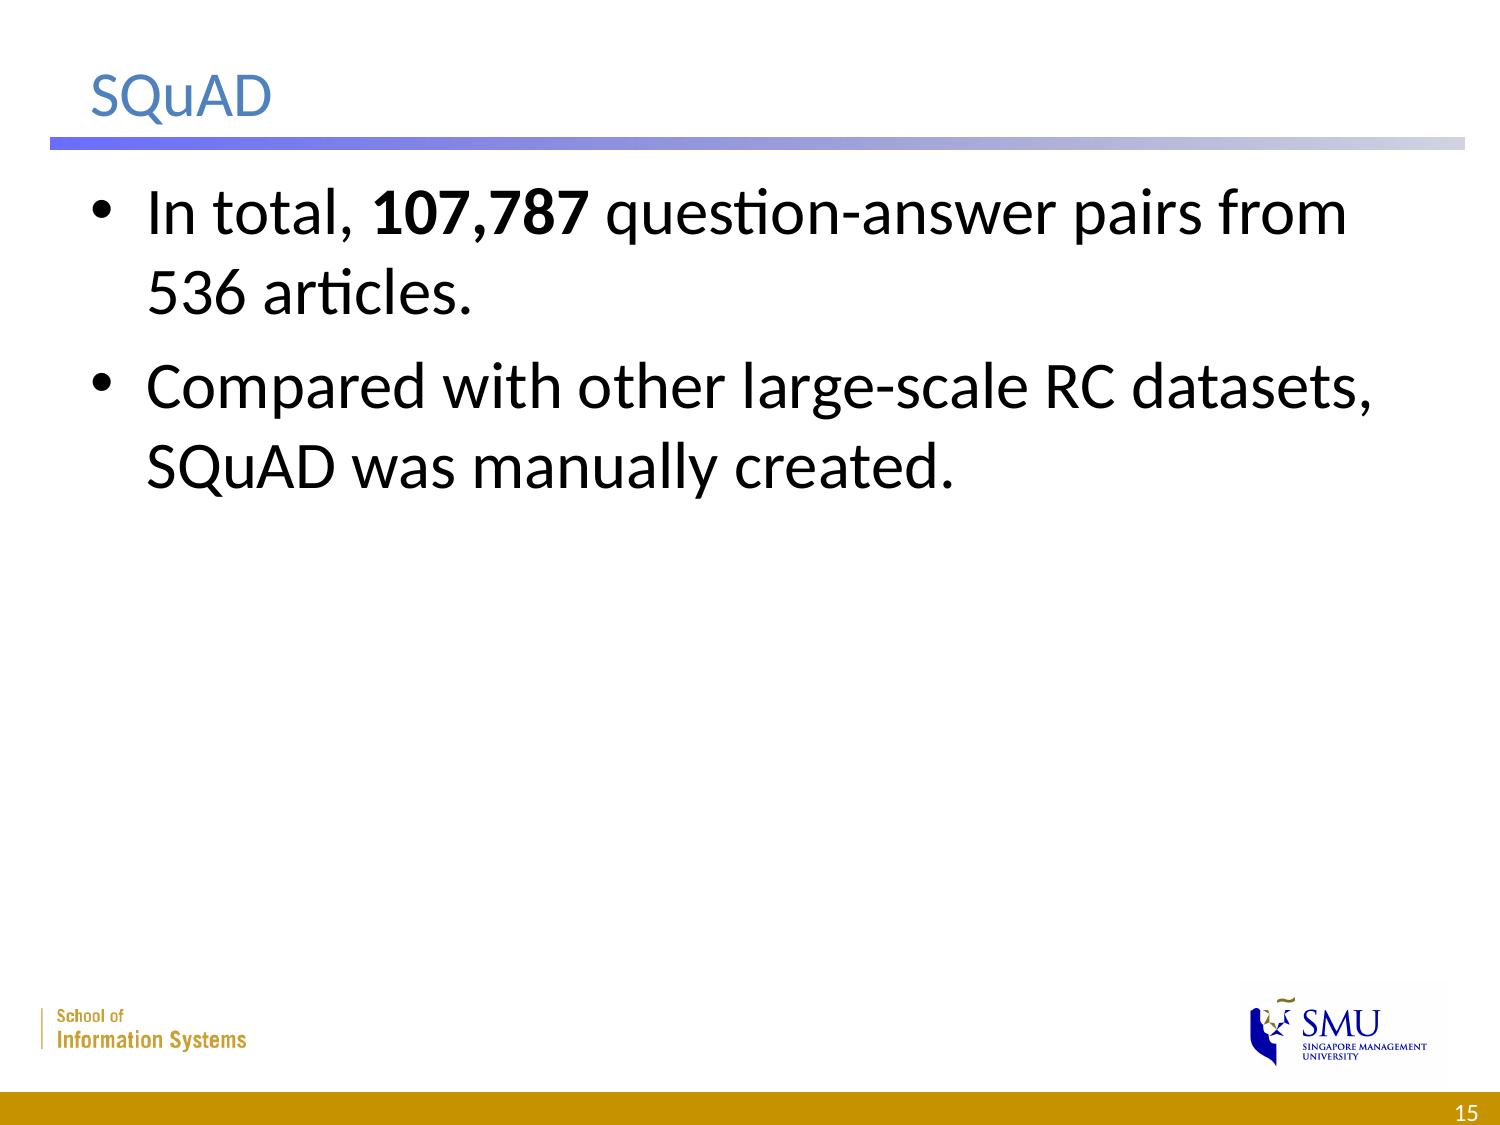

# SQuAD
In total, 107,787 question-answer pairs from 536 articles.
Compared with other large-scale RC datasets, SQuAD was manually created.

15